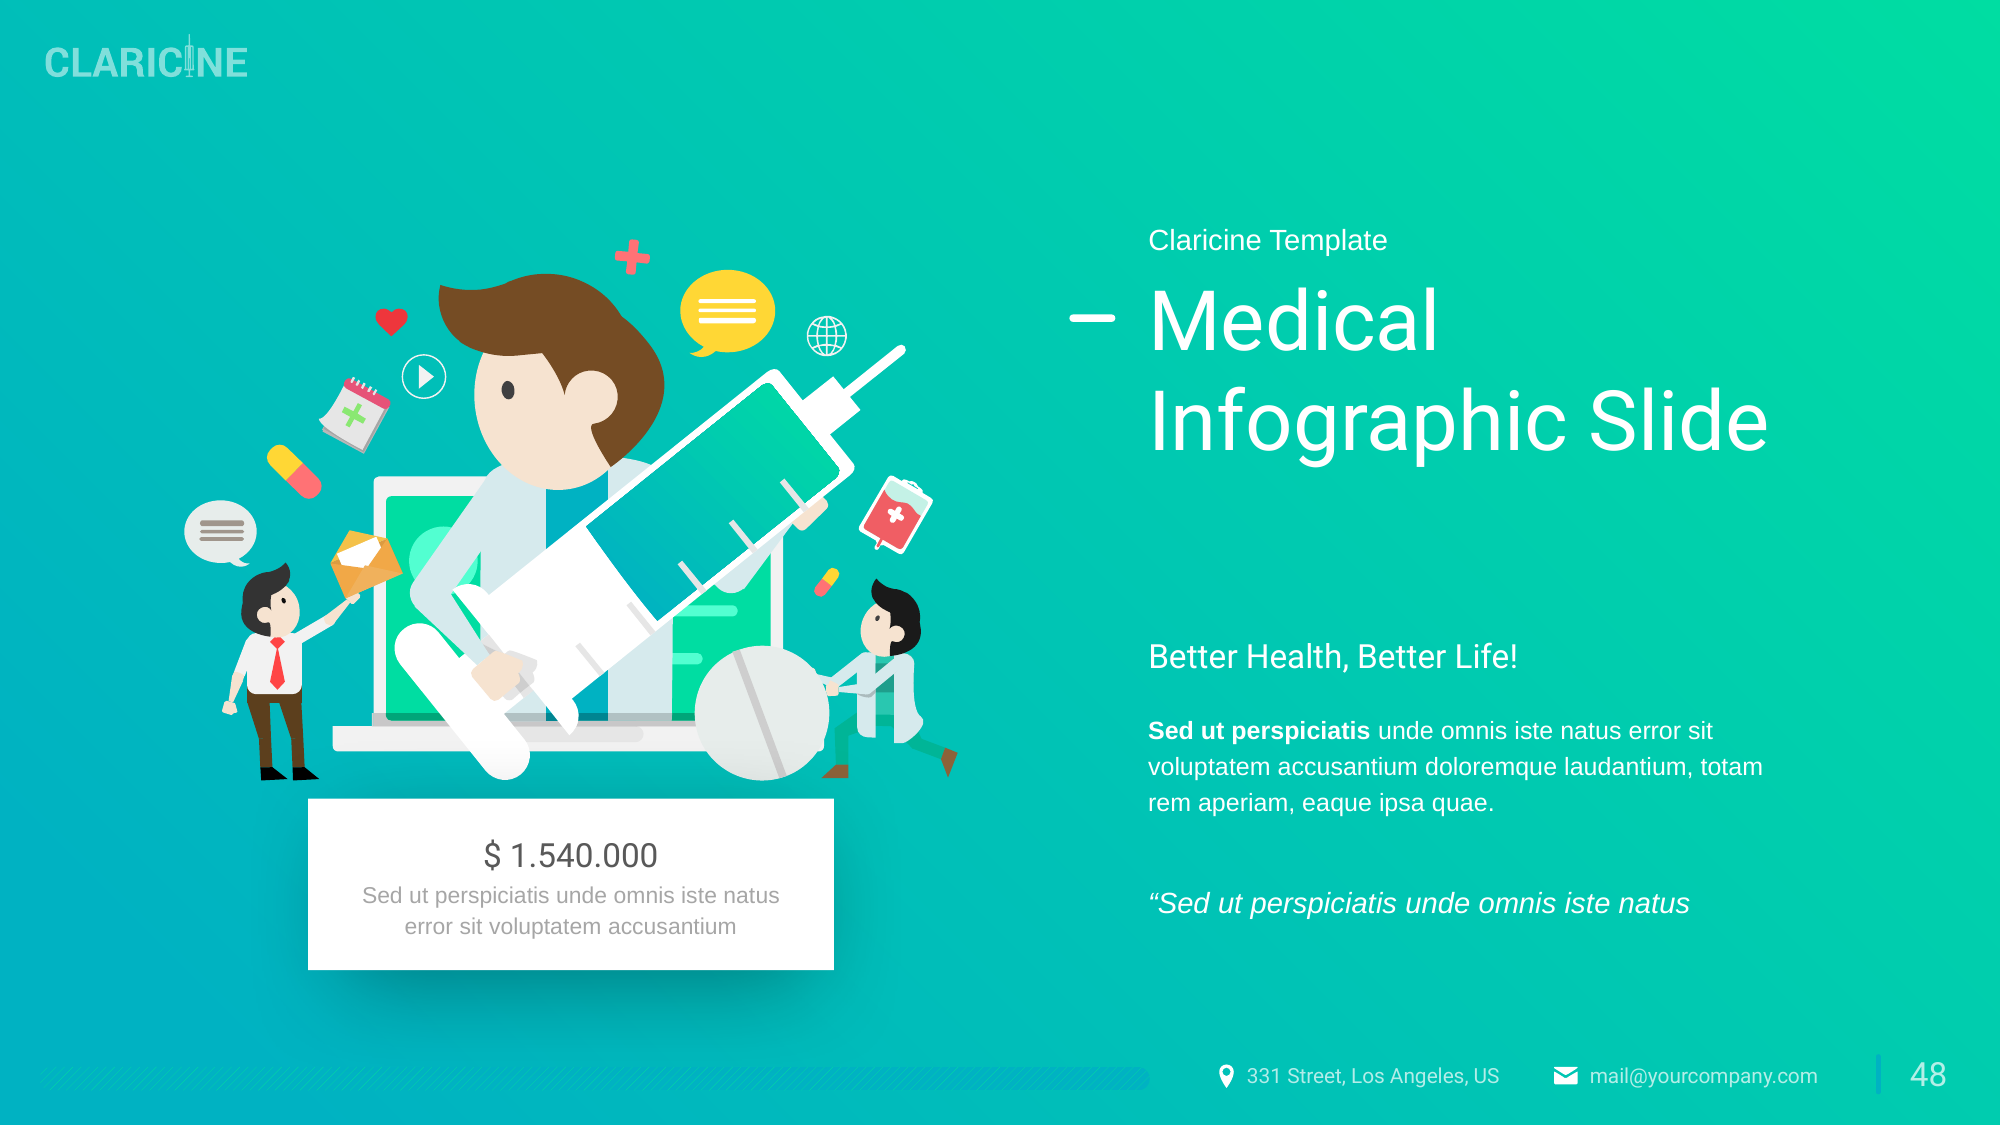

Claricine Template
Medical
Infographic Slide

Better Health, Better Life!
Sed ut perspiciatis unde omnis iste natus error sit voluptatem accusantium doloremque laudantium, totam rem aperiam, eaque ipsa quae.
“Sed ut perspiciatis unde omnis iste natus

$ 1.540.000
Sed ut perspiciatis unde omnis iste natus error sit voluptatem accusantium